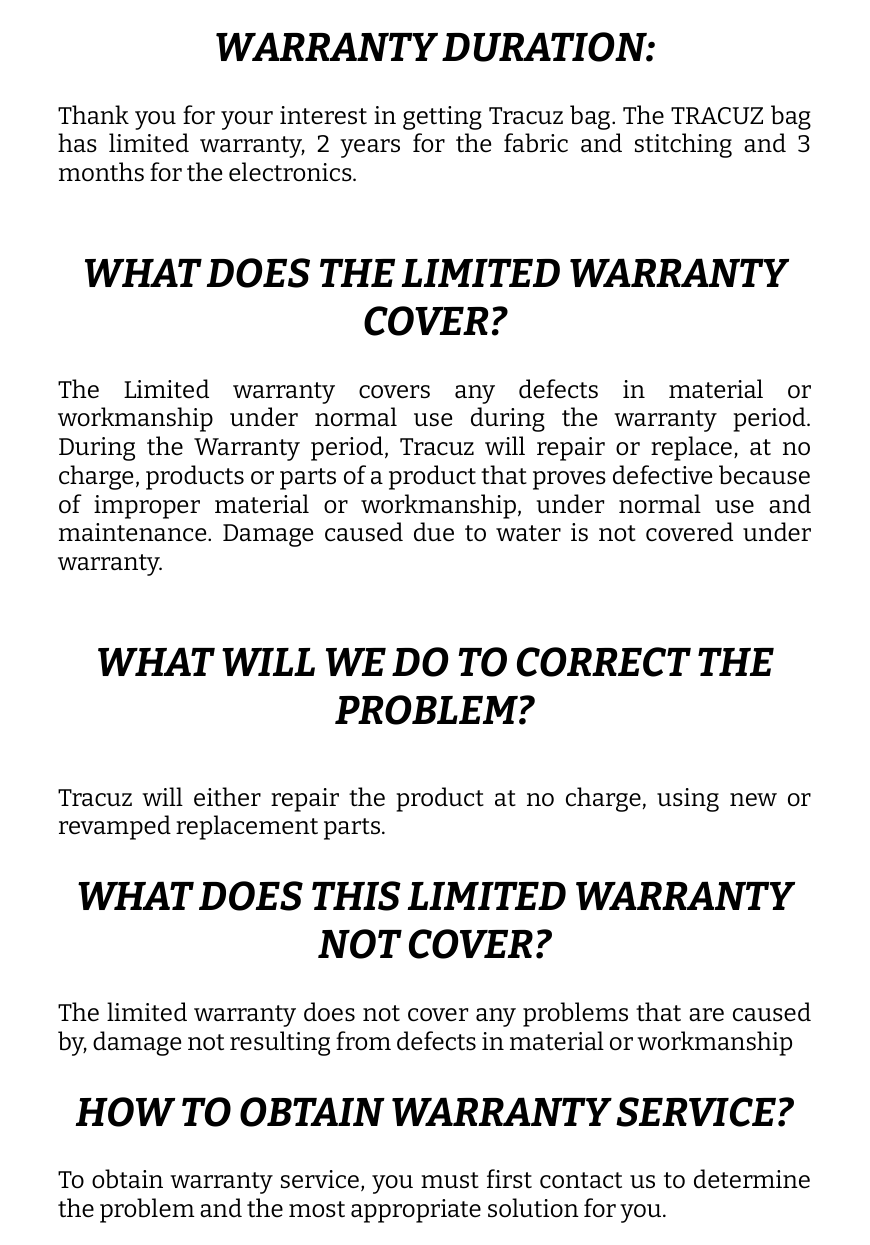

WARRANTY DURATION:

Thank you for your interest in getting Tracuz bag. The TRACUZ bag has limited warranty, 2 years for the fabric and stitching and 3 months for the electronics.

WHAT DOES THE LIMITED WARRANTY COVER?

The Limited warranty covers any defects in material or workmanship under normal use during the warranty period. During the Warranty period, Tracuz will repair or replace, at no charge, products or parts of a product that proves defective because of improper material or workmanship, under normal use and maintenance. Damage caused due to water is not covered under warranty.

WHAT WILL WE DO TO CORRECT THE PROBLEM?

Tracuz will either repair the product at no charge, using new or revamped replacement parts.

WHAT DOES THIS LIMITED WARRANTY NOT COVER?

The limited warranty does not cover any problems that are caused by, damage not resulting from defects in material or workmanship

HOW TO OBTAIN WARRANTY SERVICE?

To obtain warranty service, you must first contact us to determine the problem and the most appropriate solution for you.
#